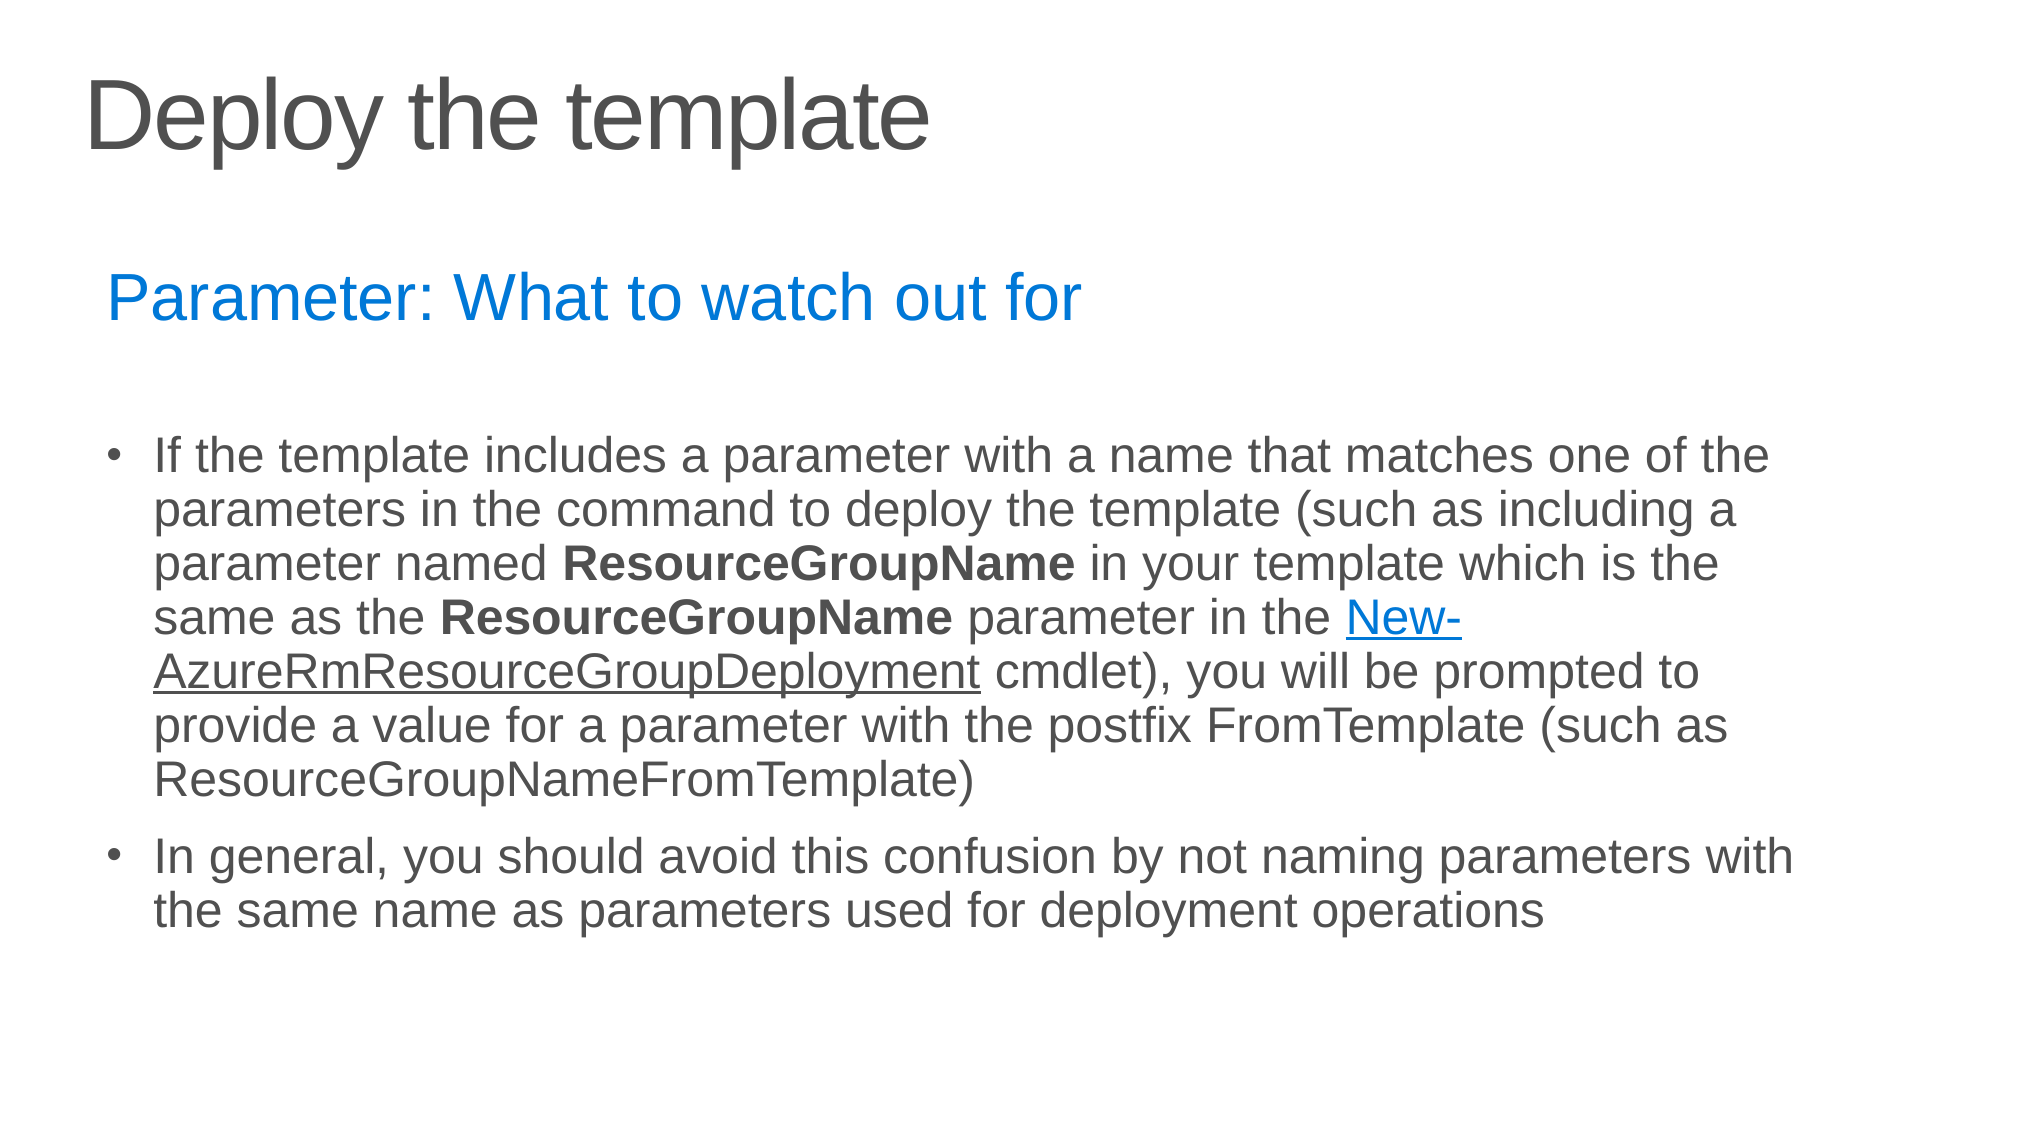

# Deploy the template
Parameter: What to watch out for

If the template includes a parameter with a name that matches one of the parameters in the command to deploy the template (such as including a parameter named ResourceGroupName in your template which is the same as the ResourceGroupName parameter in the New-AzureRmResourceGroupDeployment cmdlet), you will be prompted to provide a value for a parameter with the postfix FromTemplate (such as ResourceGroupNameFromTemplate)
In general, you should avoid this confusion by not naming parameters with the same name as parameters used for deployment operations